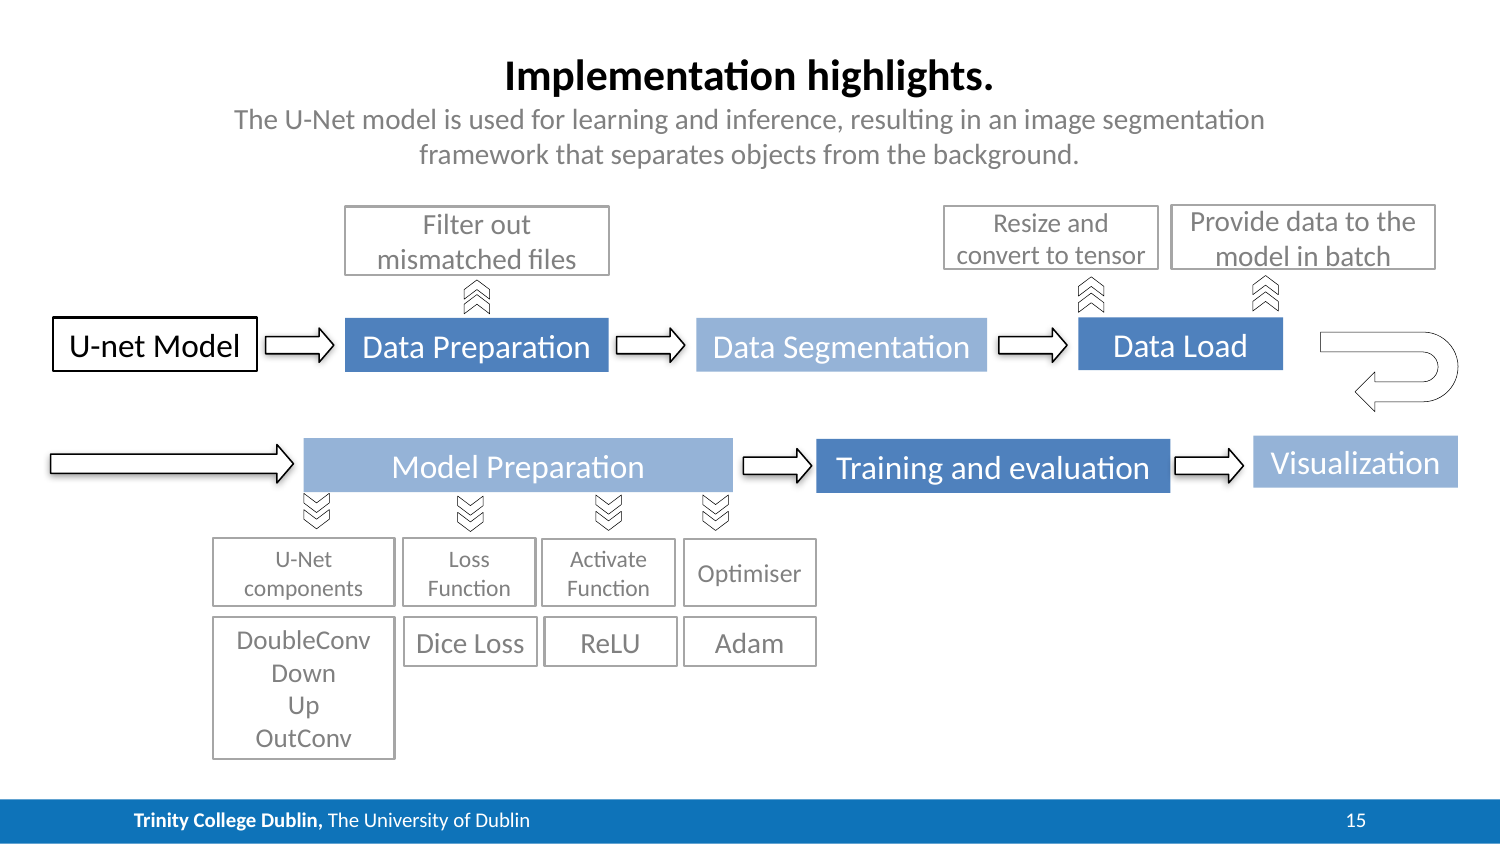

Implementation highlights.
The U-Net model is used for learning and inference, resulting in an image segmentation framework that separates objects from the background.

Provide data to the model in batch
Resize and convert to tensor
Filter out mismatched files
Data Preparation

U-net Model
Data Load
Data Segmentation

Visualization
Model Preparation
Training and evaluation

U-Net components
Loss Function
Activate Function
Optimiser
DoubleConv
Down
Up
OutConv
Dice Loss
ReLU
Adam
15